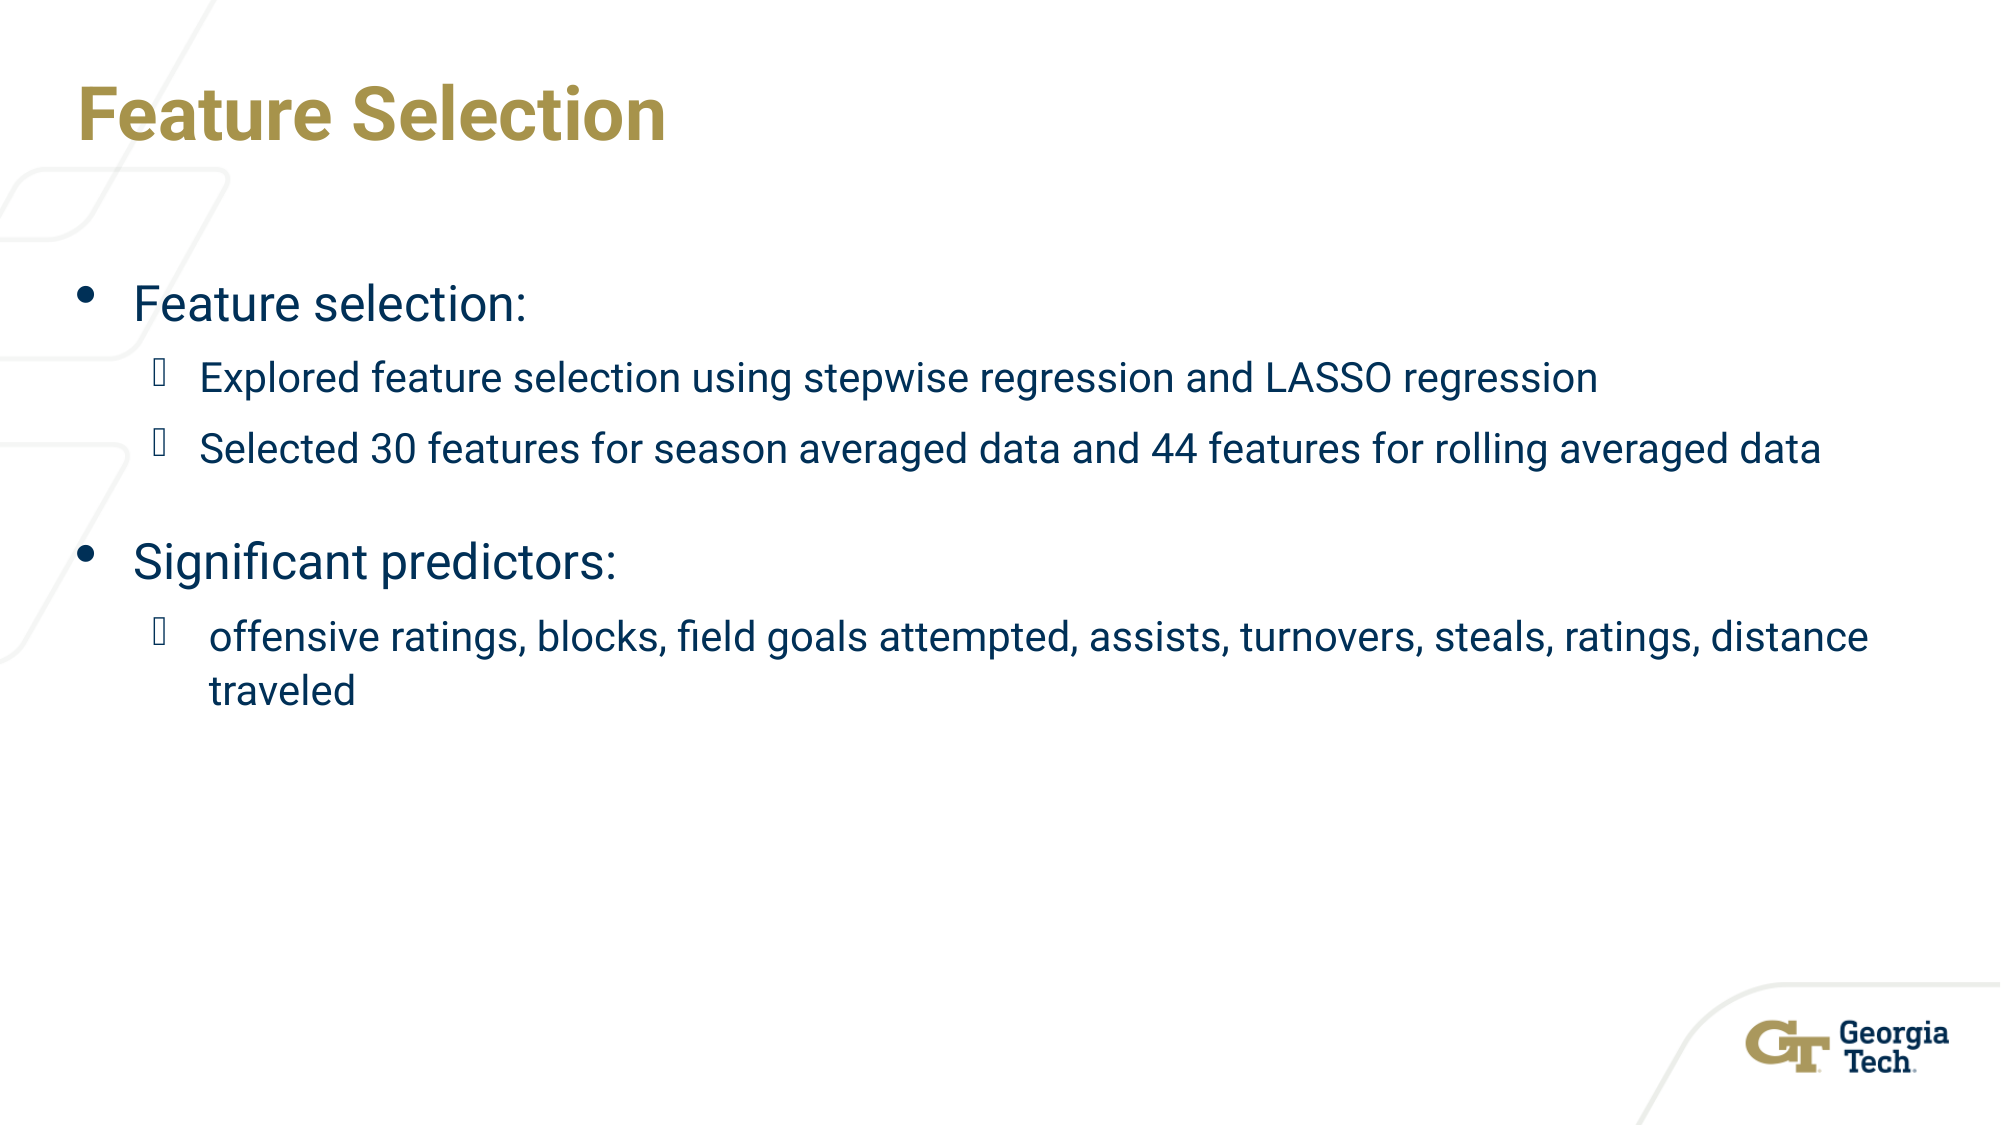

# Feature Selection

Feature selection:
Explored feature selection using stepwise regression and LASSO regression
Selected 30 features for season averaged data and 44 features for rolling averaged data
Significant predictors:
offensive ratings, blocks, field goals attempted, assists, turnovers, steals, ratings, distance traveled